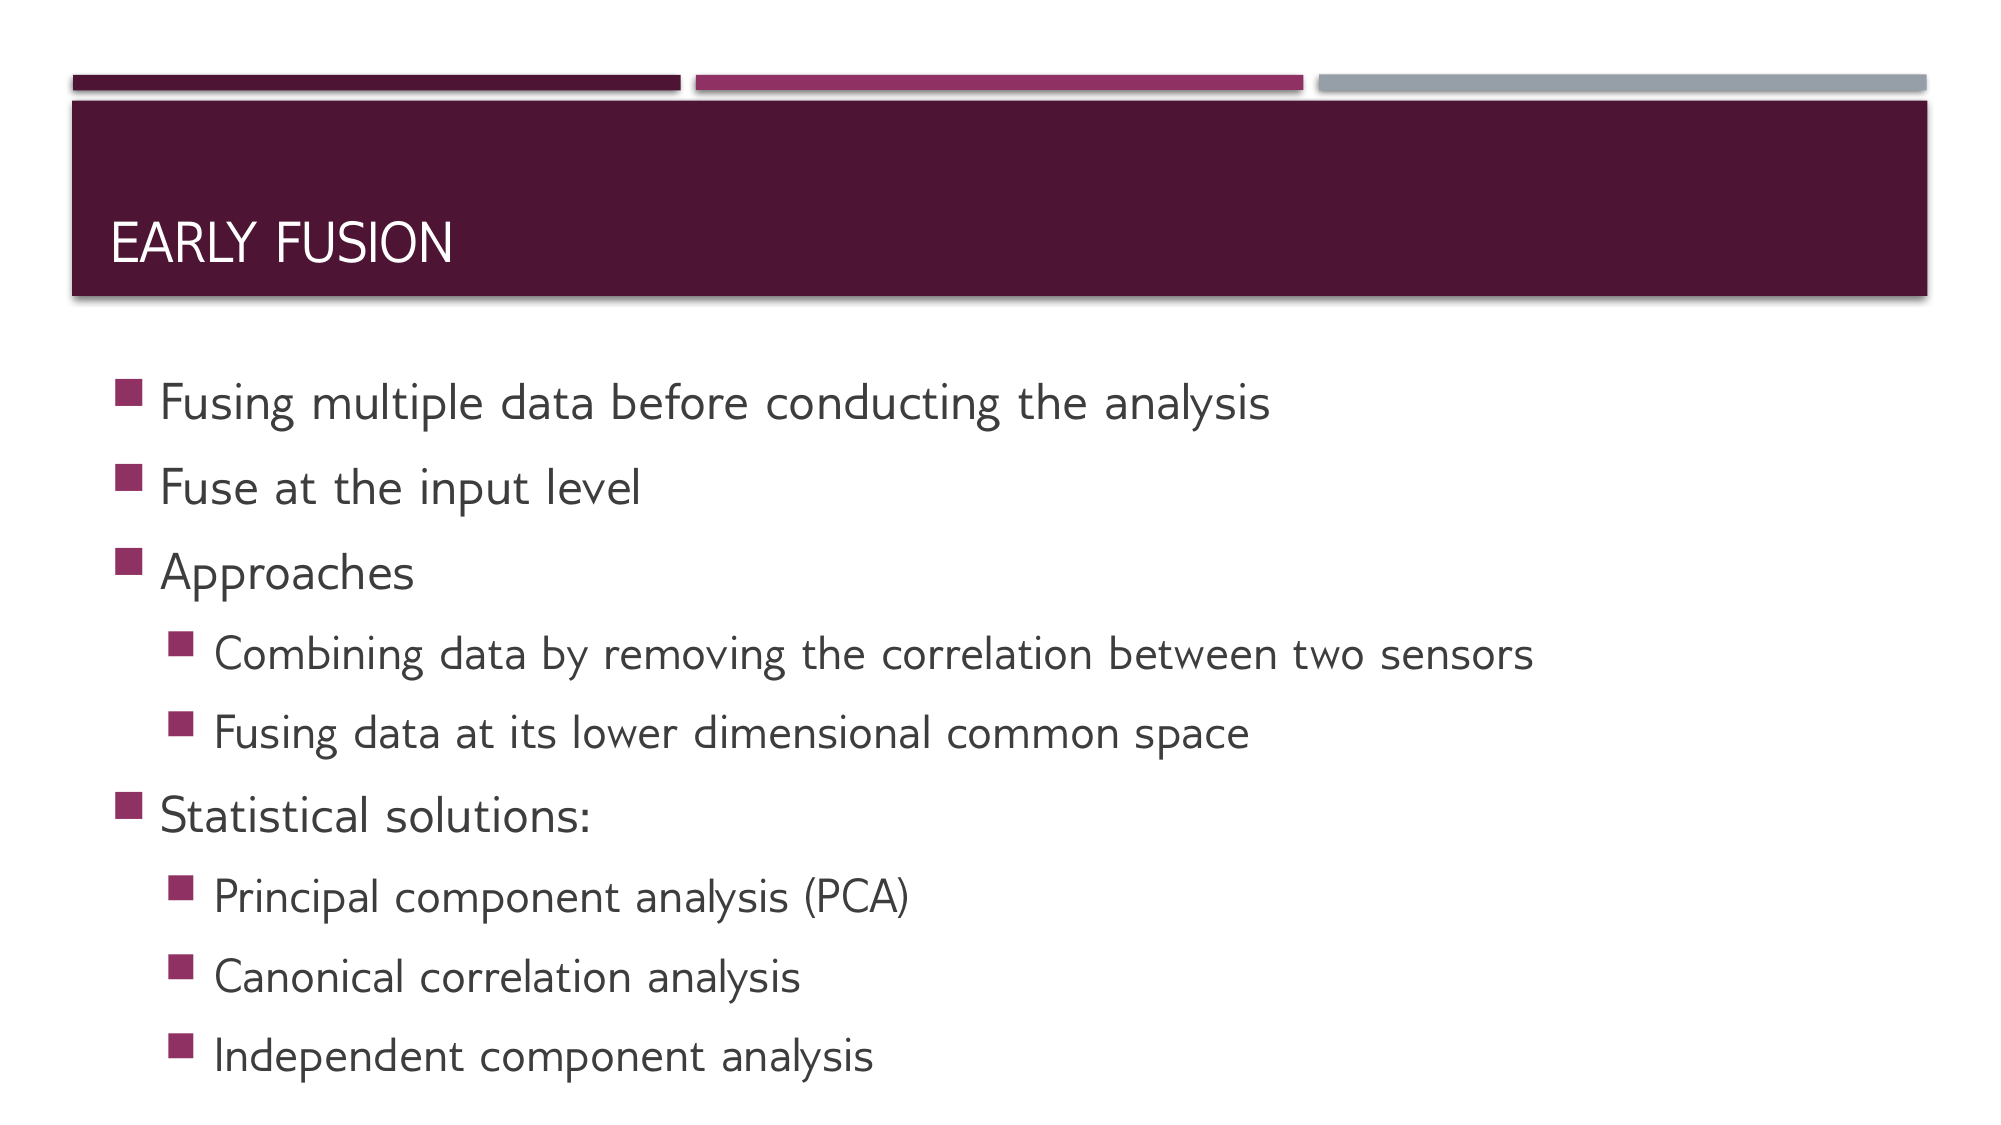

# Early fusion
Fusing multiple data before conducting the analysis
Fuse at the input level
Approaches
Combining data by removing the correlation between two sensors
Fusing data at its lower dimensional common space
Statistical solutions:
Principal component analysis (PCA)
Canonical correlation analysis
Independent component analysis